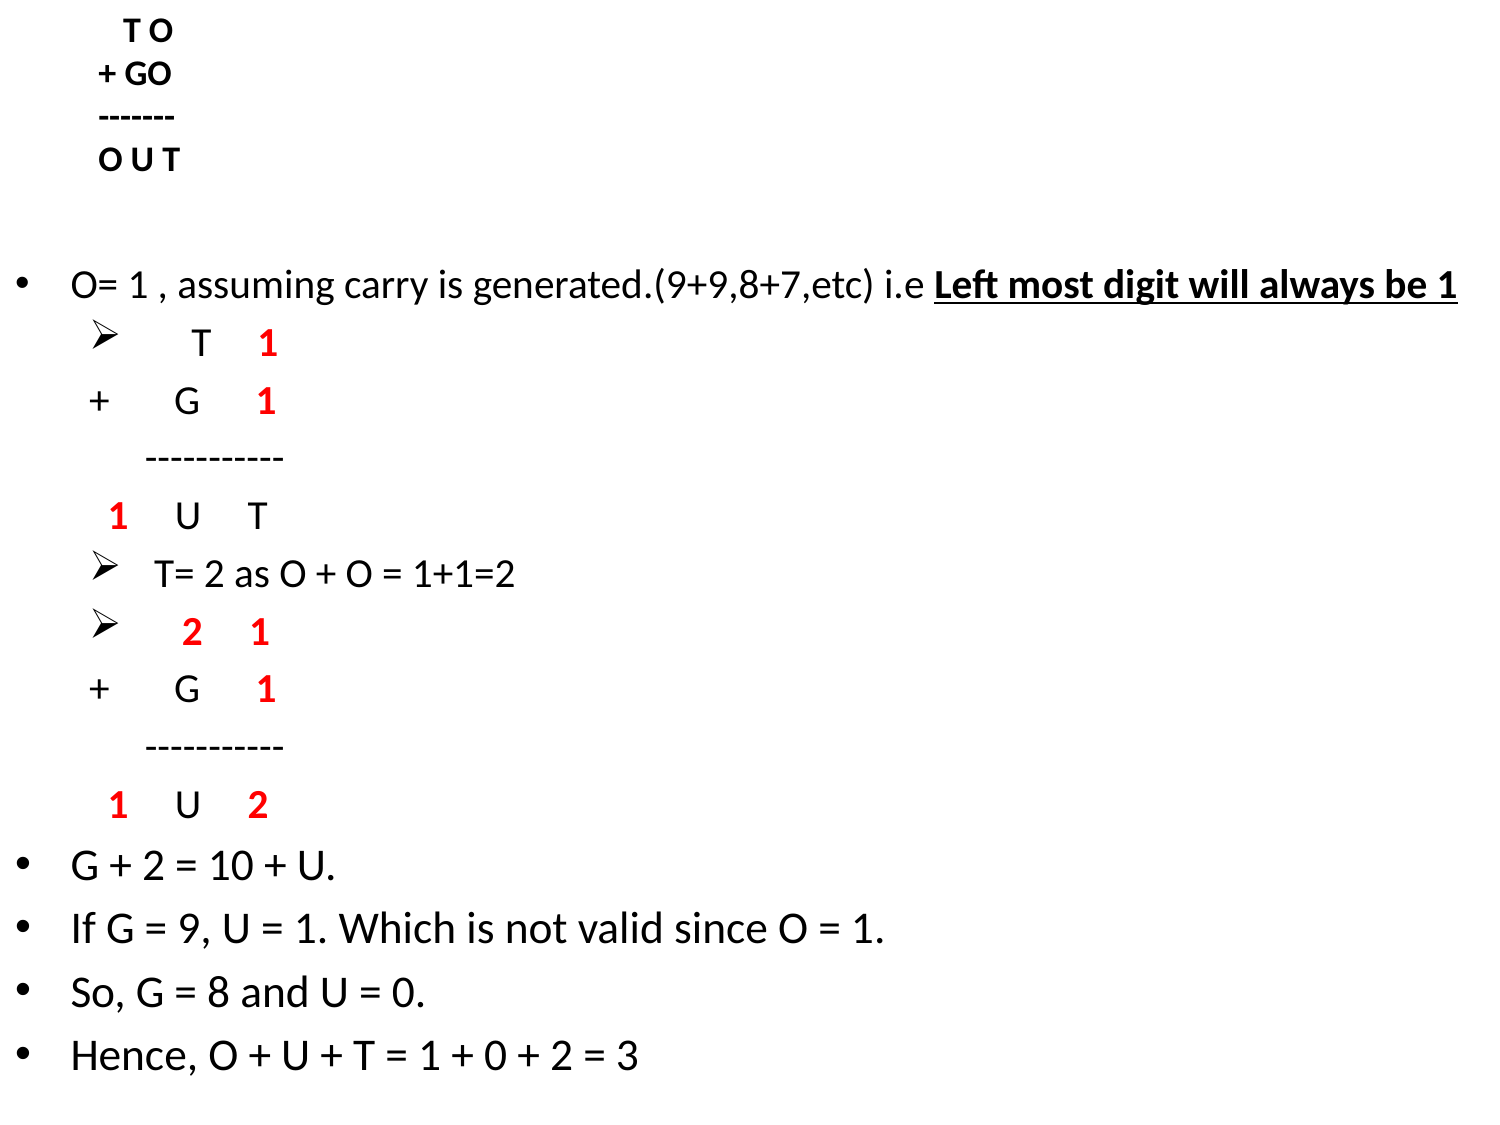

# T O + GO ------- O U T
O= 1 , assuming carry is generated.(9+9,8+7,etc) i.e Left most digit will always be 1
      T     1
+       G      1
      -----------
  1     U     T
  T= 2 as O + O = 1+1=2
     2     1
+       G      1
      -----------
  1     U     2
G + 2 = 10 + U.
If G = 9, U = 1. Which is not valid since O = 1.
So, G = 8 and U = 0.
Hence, O + U + T = 1 + 0 + 2 = 3